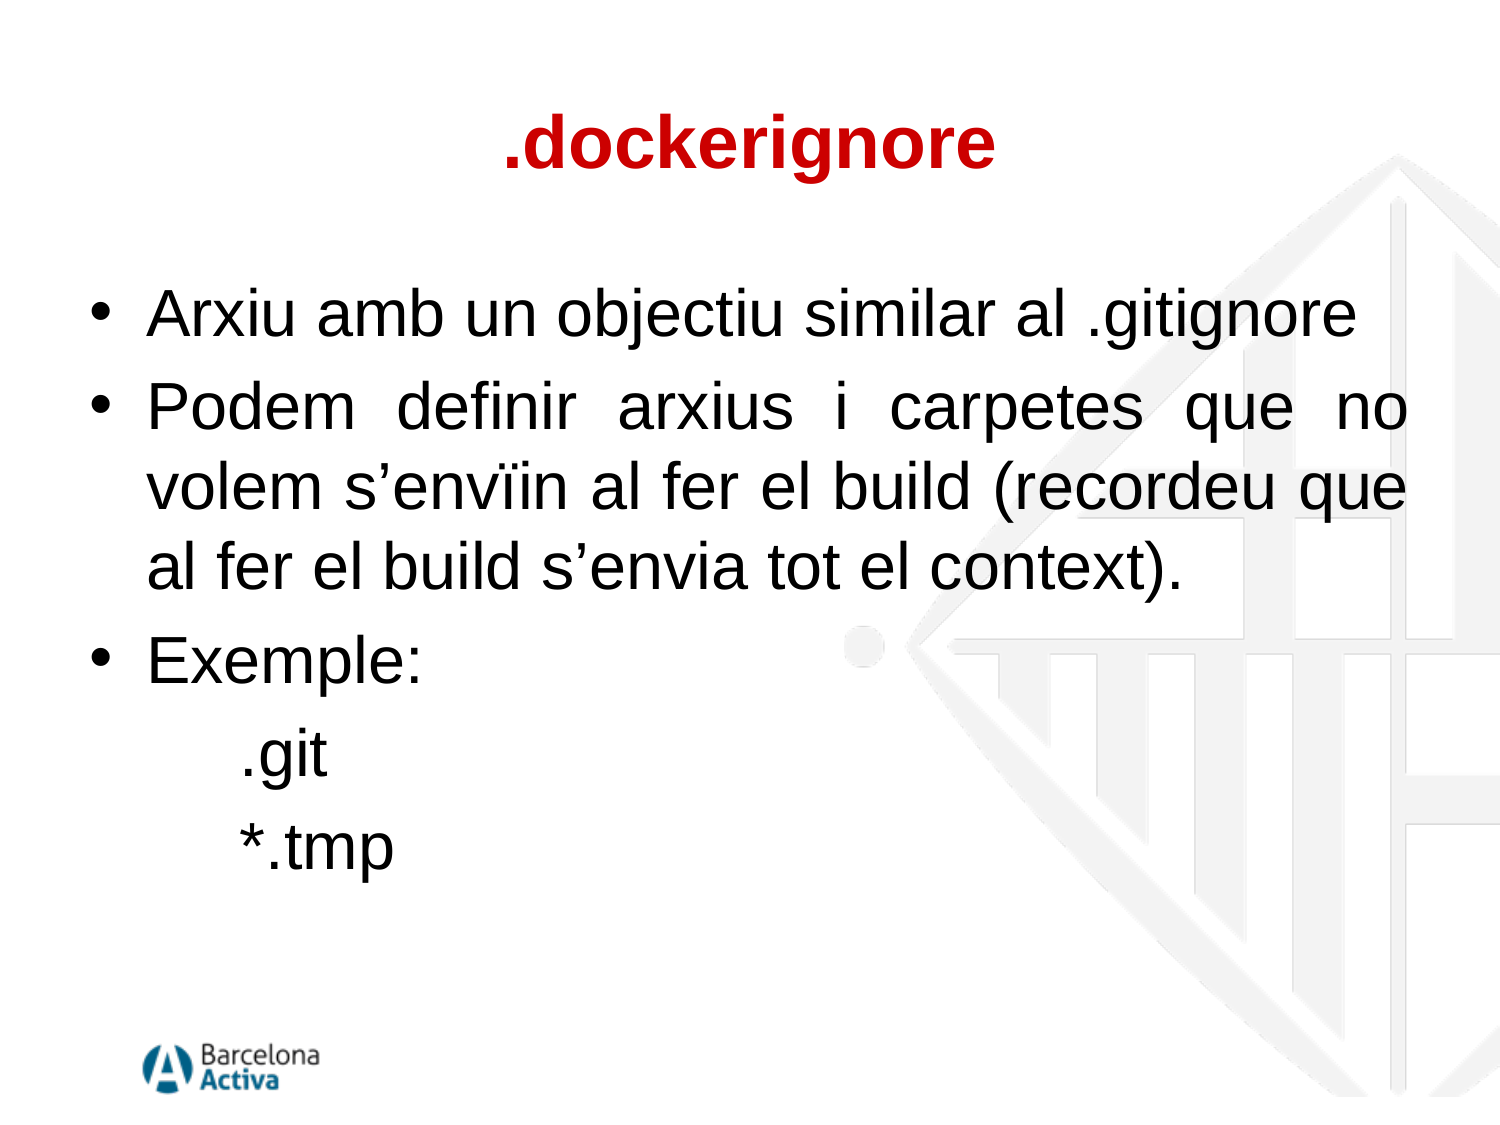

# .dockerignore
Arxiu amb un objectiu similar al .gitignore
Podem definir arxius i carpetes que no volem s’envïin al fer el build (recordeu que al fer el build s’envia tot el context).
Exemple:
	.git
	*.tmp